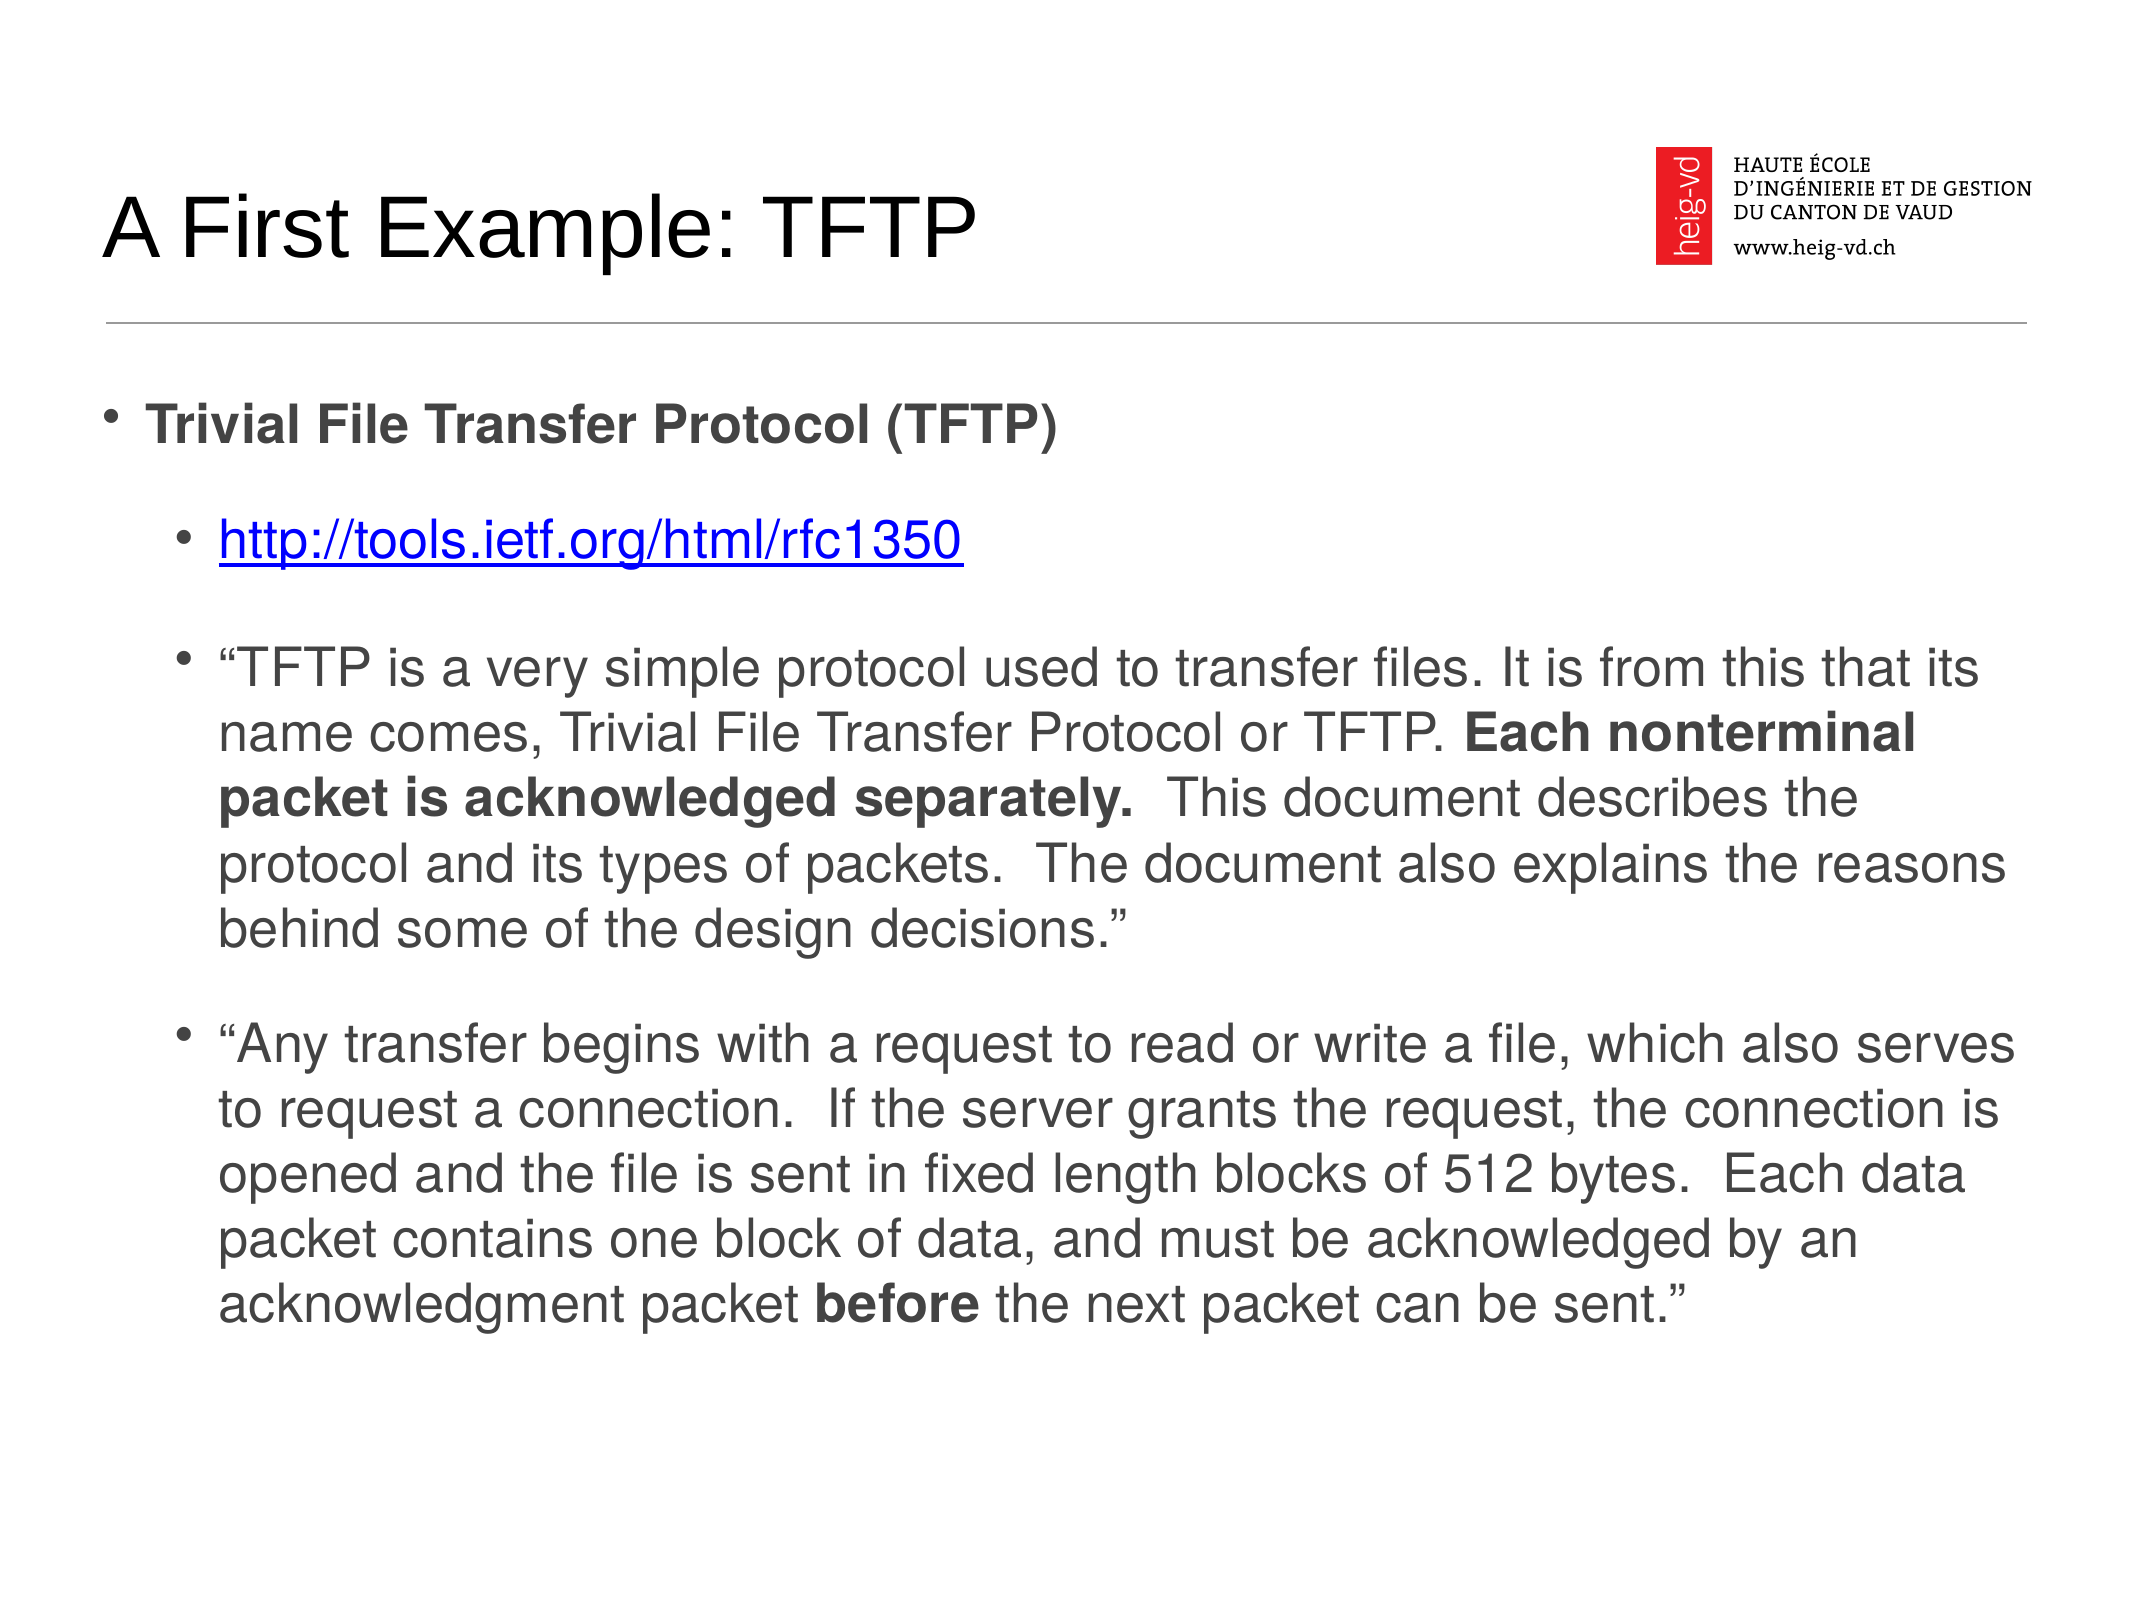

# A First Example: TFTP
Trivial File Transfer Protocol (TFTP)
http://tools.ietf.org/html/rfc1350
“TFTP is a very simple protocol used to transfer files. It is from this that its name comes, Trivial File Transfer Protocol or TFTP. Each nonterminal packet is acknowledged separately.  This document describes the protocol and its types of packets.  The document also explains the reasons behind some of the design decisions.”
“Any transfer begins with a request to read or write a file, which also serves to request a connection.  If the server grants the request, the connection is opened and the file is sent in fixed length blocks of 512 bytes.  Each data packet contains one block of data, and must be acknowledged by an acknowledgment packet before the next packet can be sent.”